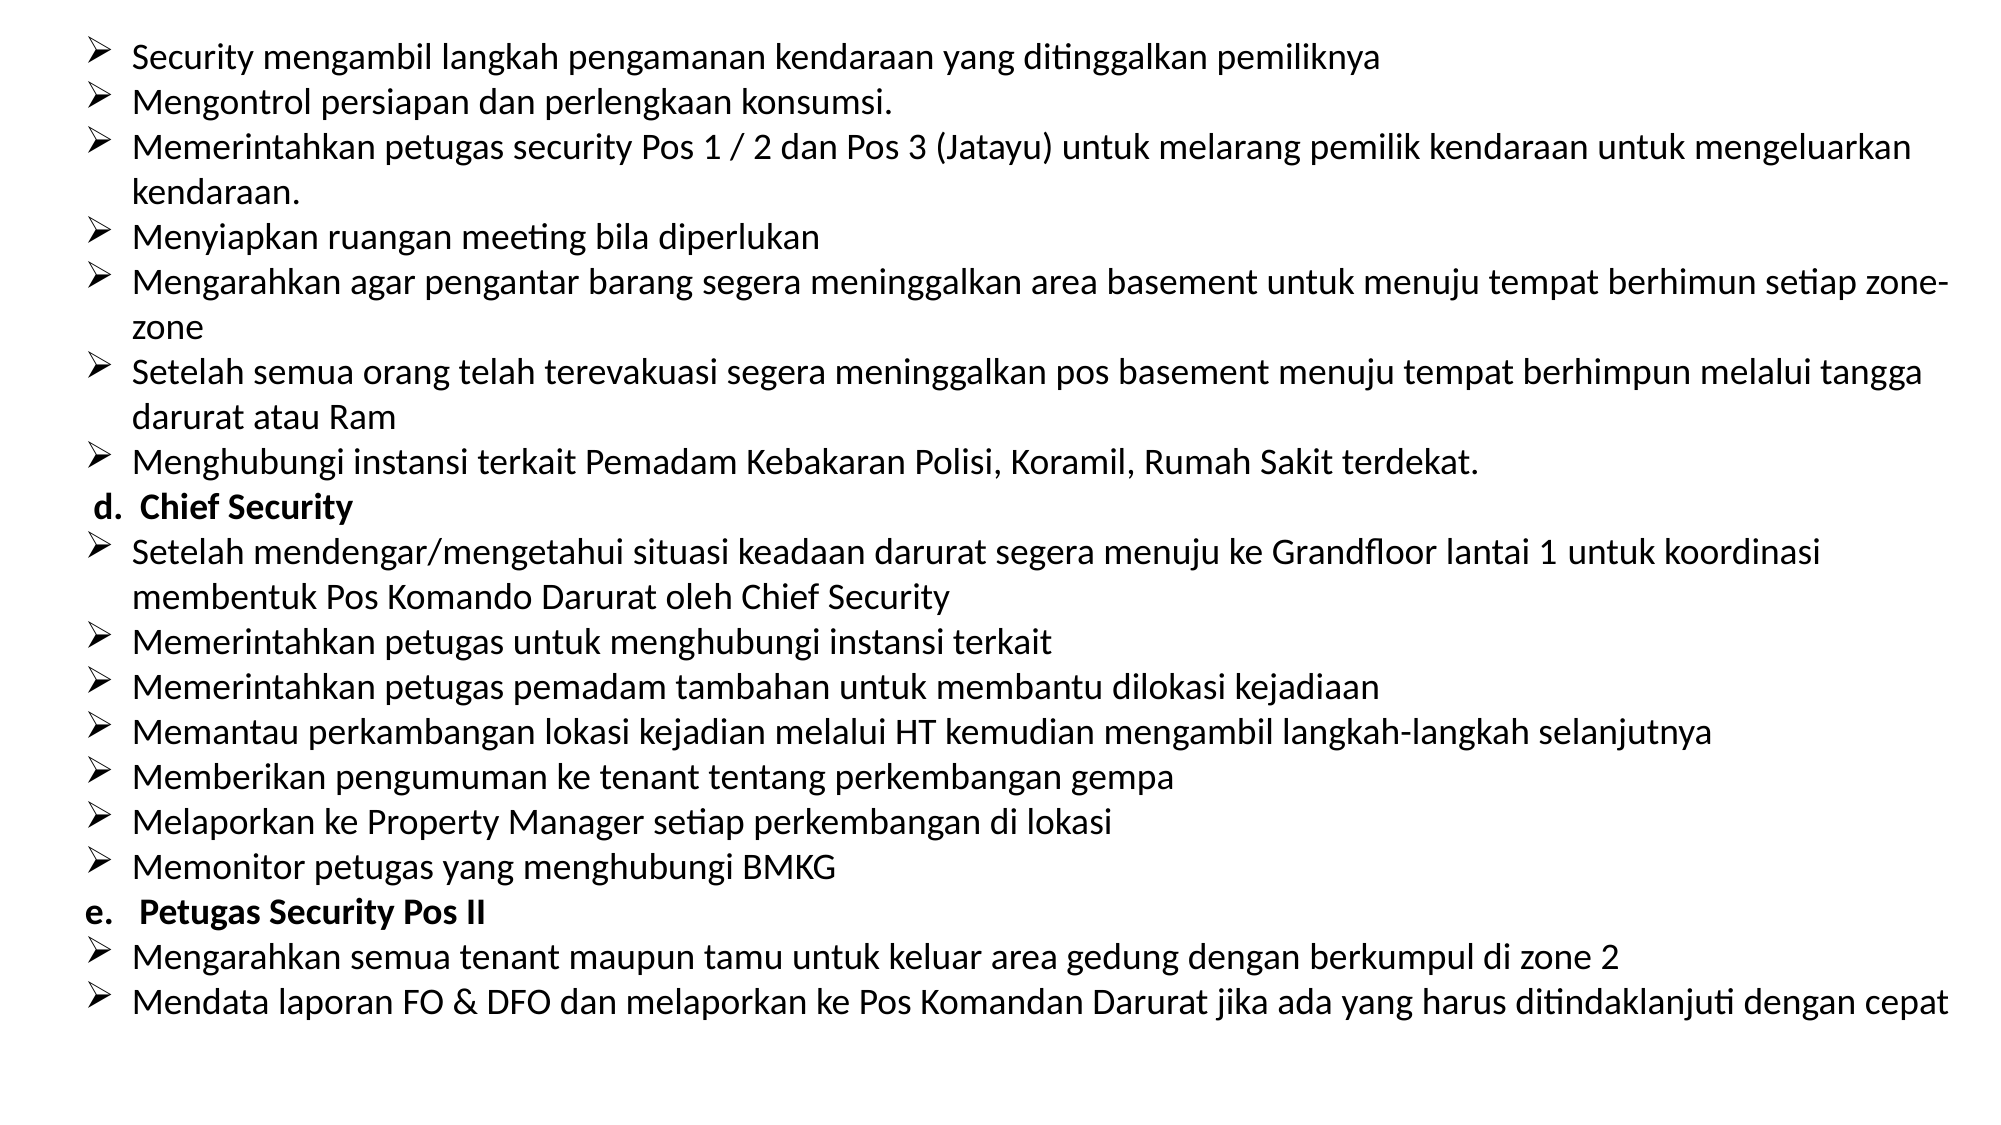

Security mengambil langkah pengamanan kendaraan yang ditinggalkan pemiliknya
Mengontrol persiapan dan perlengkaan konsumsi.
Memerintahkan petugas security Pos 1 / 2 dan Pos 3 (Jatayu) untuk melarang pemilik kendaraan untuk mengeluarkan kendaraan.
Menyiapkan ruangan meeting bila diperlukan
Mengarahkan agar pengantar barang segera meninggalkan area basement untuk menuju tempat berhimun setiap zone-zone
Setelah semua orang telah terevakuasi segera meninggalkan pos basement menuju tempat berhimpun melalui tangga darurat atau Ram
Menghubungi instansi terkait Pemadam Kebakaran Polisi, Koramil, Rumah Sakit terdekat.
 d.  Chief Security
Setelah mendengar/mengetahui situasi keadaan darurat segera menuju ke Grandfloor lantai 1 untuk koordinasi membentuk Pos Komando Darurat oleh Chief Security
Memerintahkan petugas untuk menghubungi instansi terkait
Memerintahkan petugas pemadam tambahan untuk membantu dilokasi kejadiaan
Memantau perkambangan lokasi kejadian melalui HT kemudian mengambil langkah-langkah selanjutnya
Memberikan pengumuman ke tenant tentang perkembangan gempa
Melaporkan ke Property Manager setiap perkembangan di lokasi
Memonitor petugas yang menghubungi BMKG
e.   Petugas Security Pos II
Mengarahkan semua tenant maupun tamu untuk keluar area gedung dengan berkumpul di zone 2
Mendata laporan FO & DFO dan melaporkan ke Pos Komandan Darurat jika ada yang harus ditindaklanjuti dengan cepat